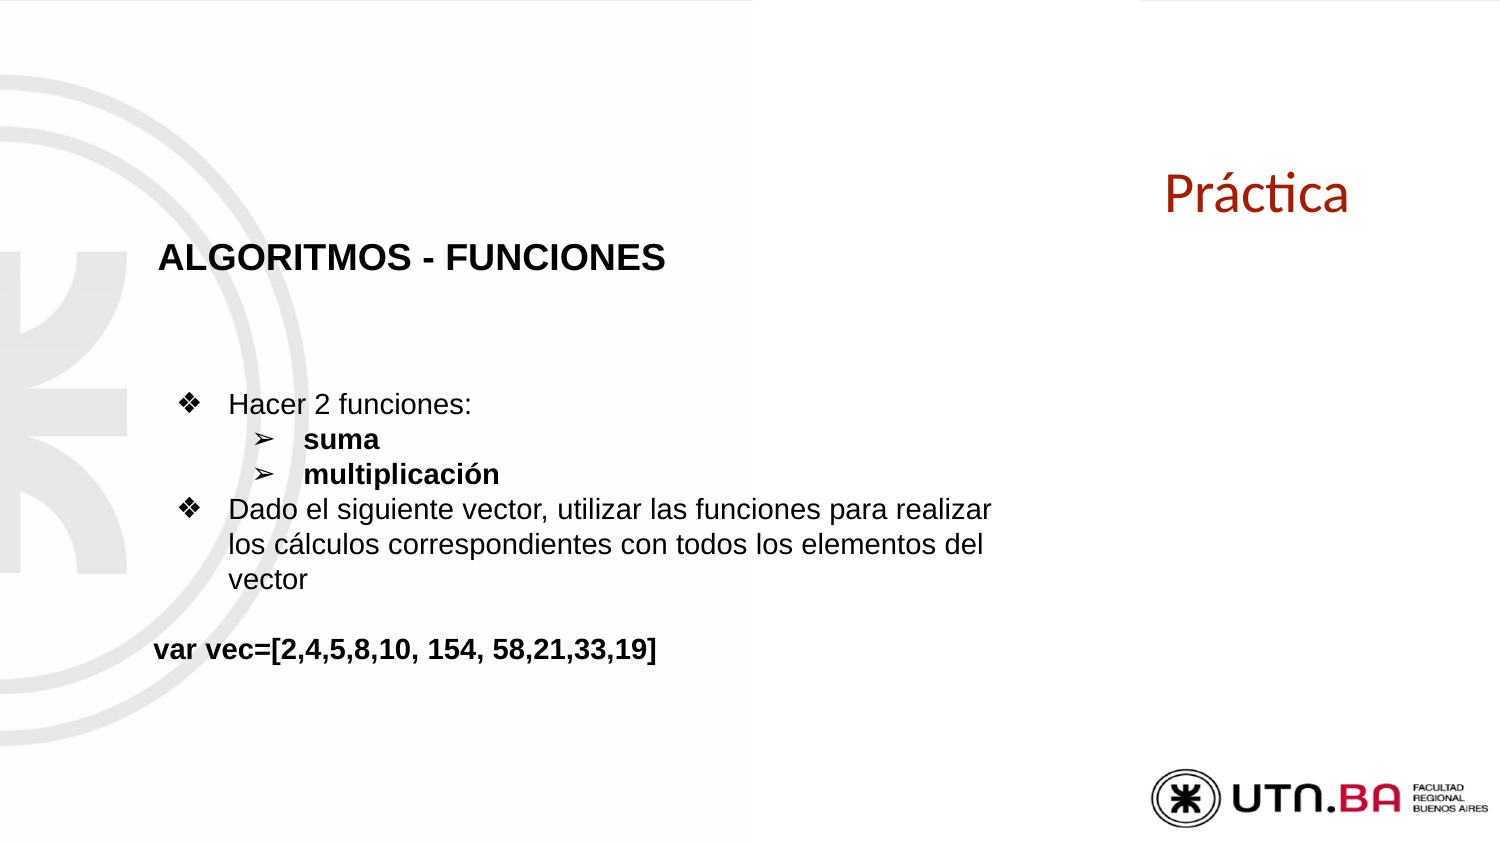

# Práctica
ALGORITMOS - FUNCIONES
Hacer 2 funciones:
suma
multiplicación
Dado el siguiente vector, utilizar las funciones para realizar los cálculos correspondientes con todos los elementos del vector

var vec=[2,4,5,8,10, 154, 58,21,33,19]